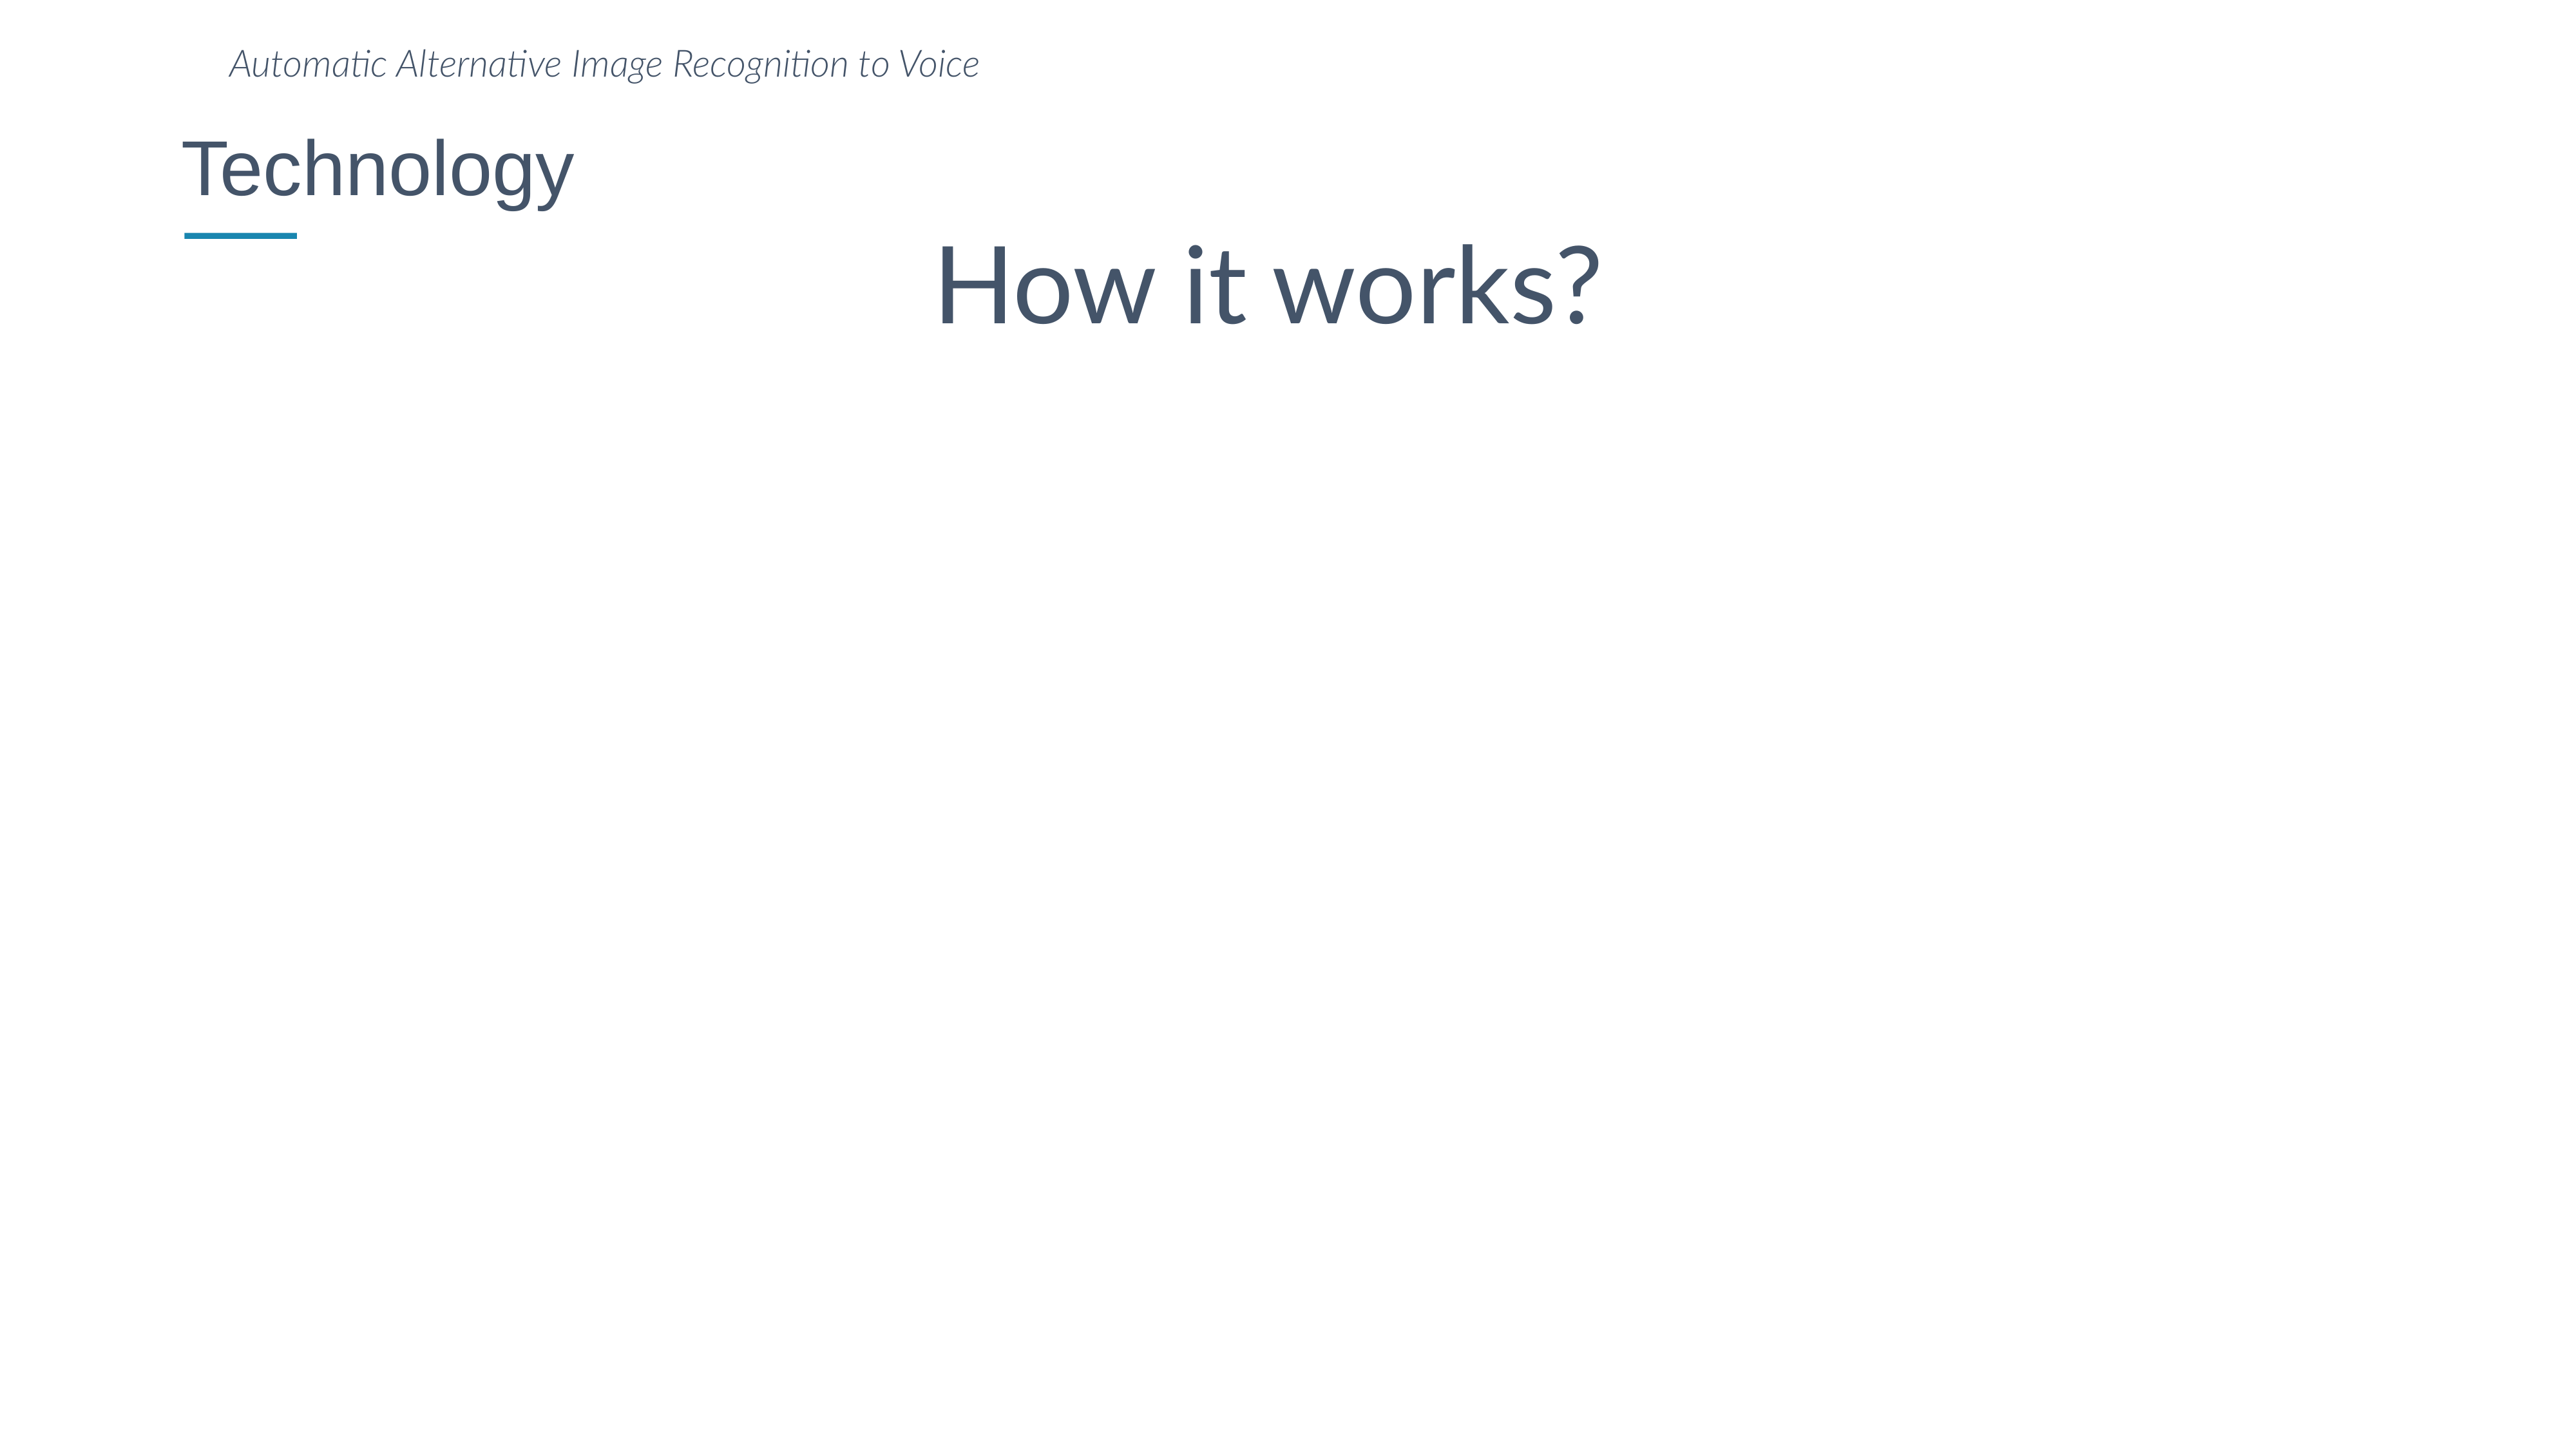

Automatic Alternative Image Recognition to Voice
Technology
How it works?